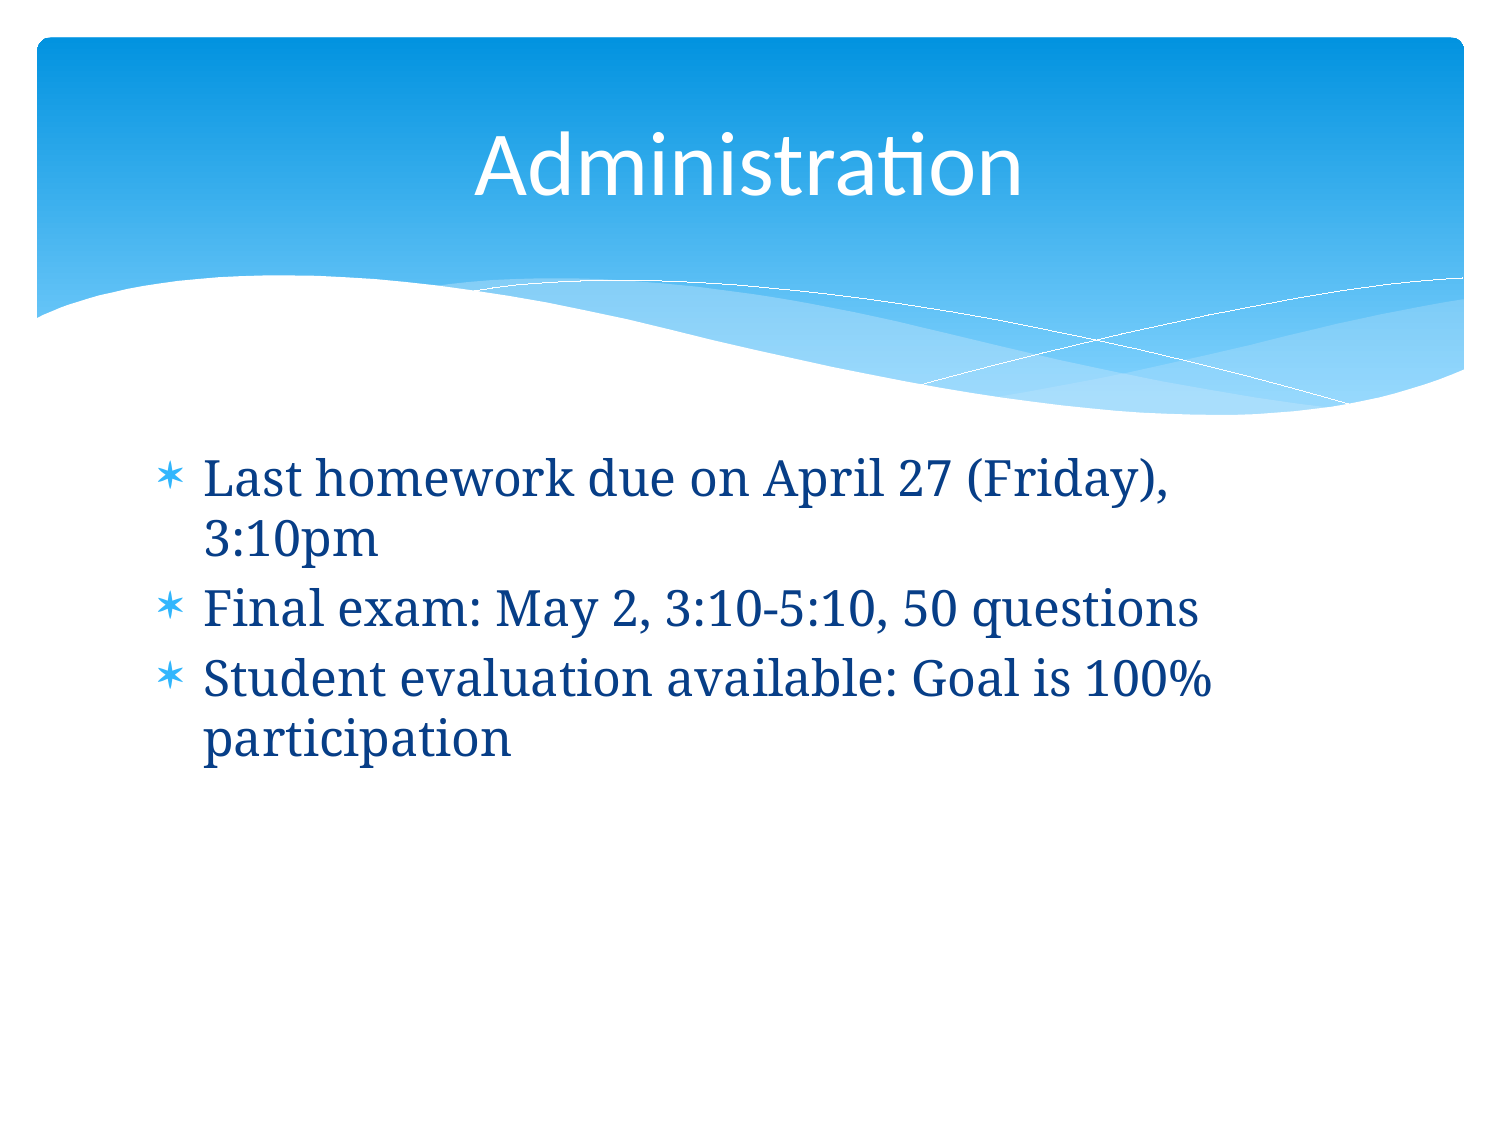

# Administration
Last homework due on April 27 (Friday), 3:10pm
Final exam: May 2, 3:10-5:10, 50 questions
Student evaluation available: Goal is 100% participation